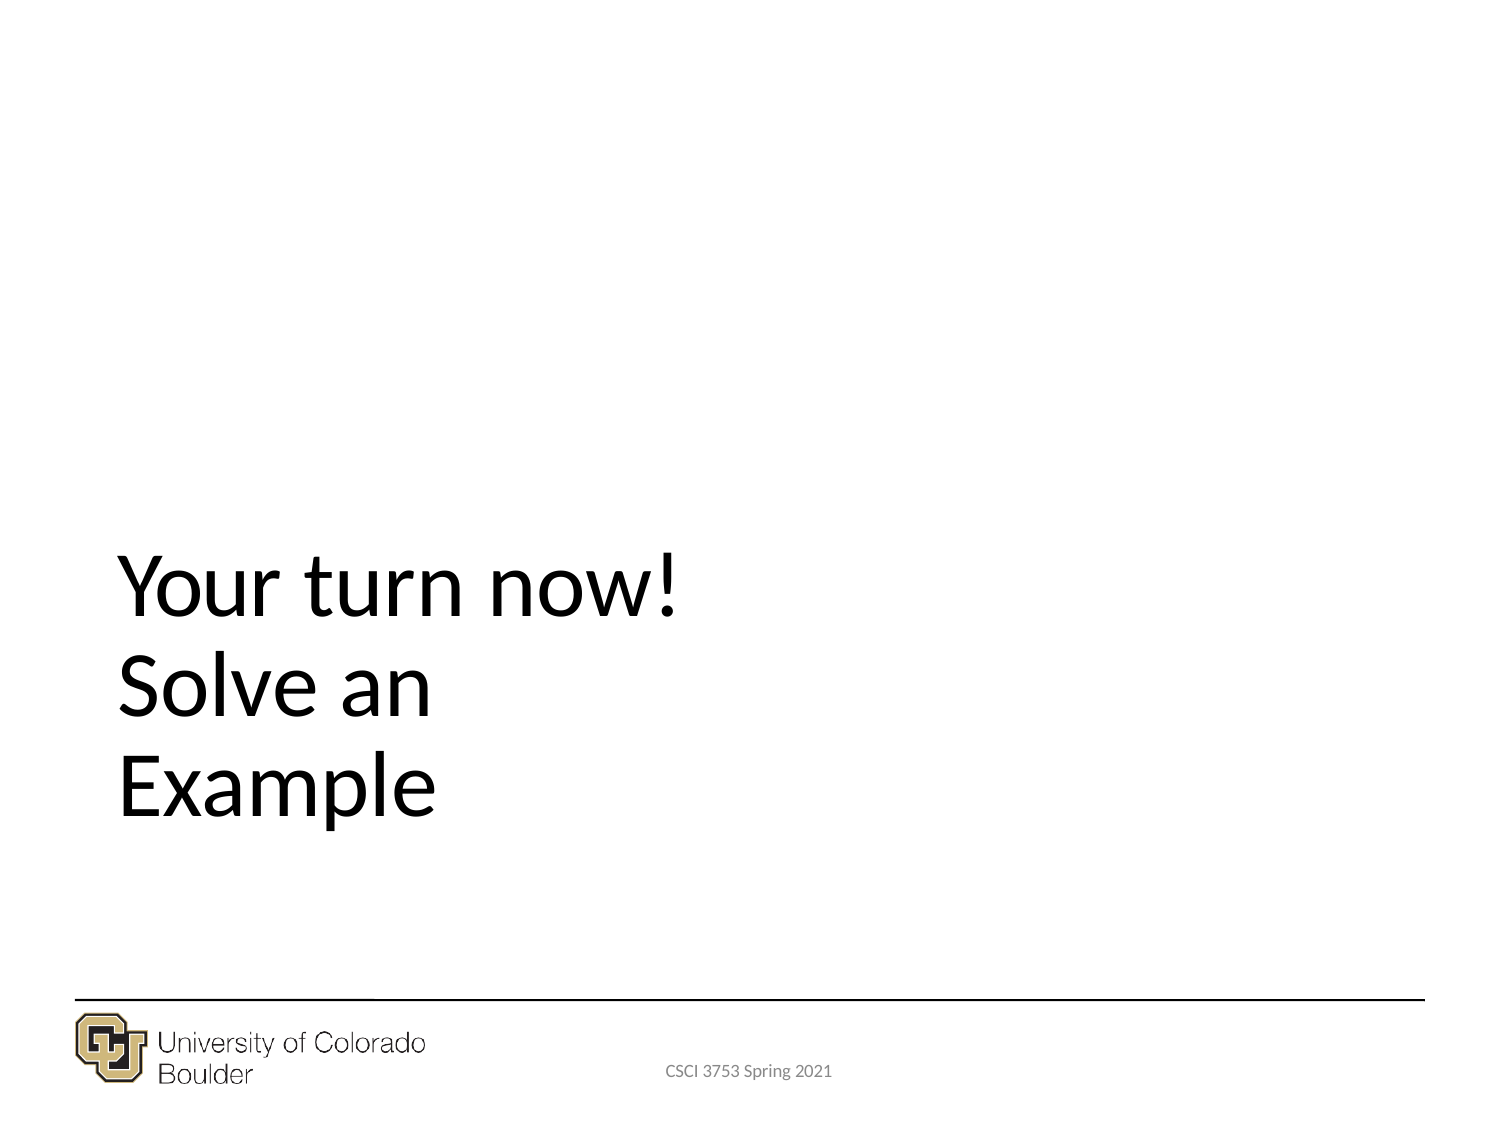

# Your turn now!  Solve an Example
CSCI 3753 Spring 2021